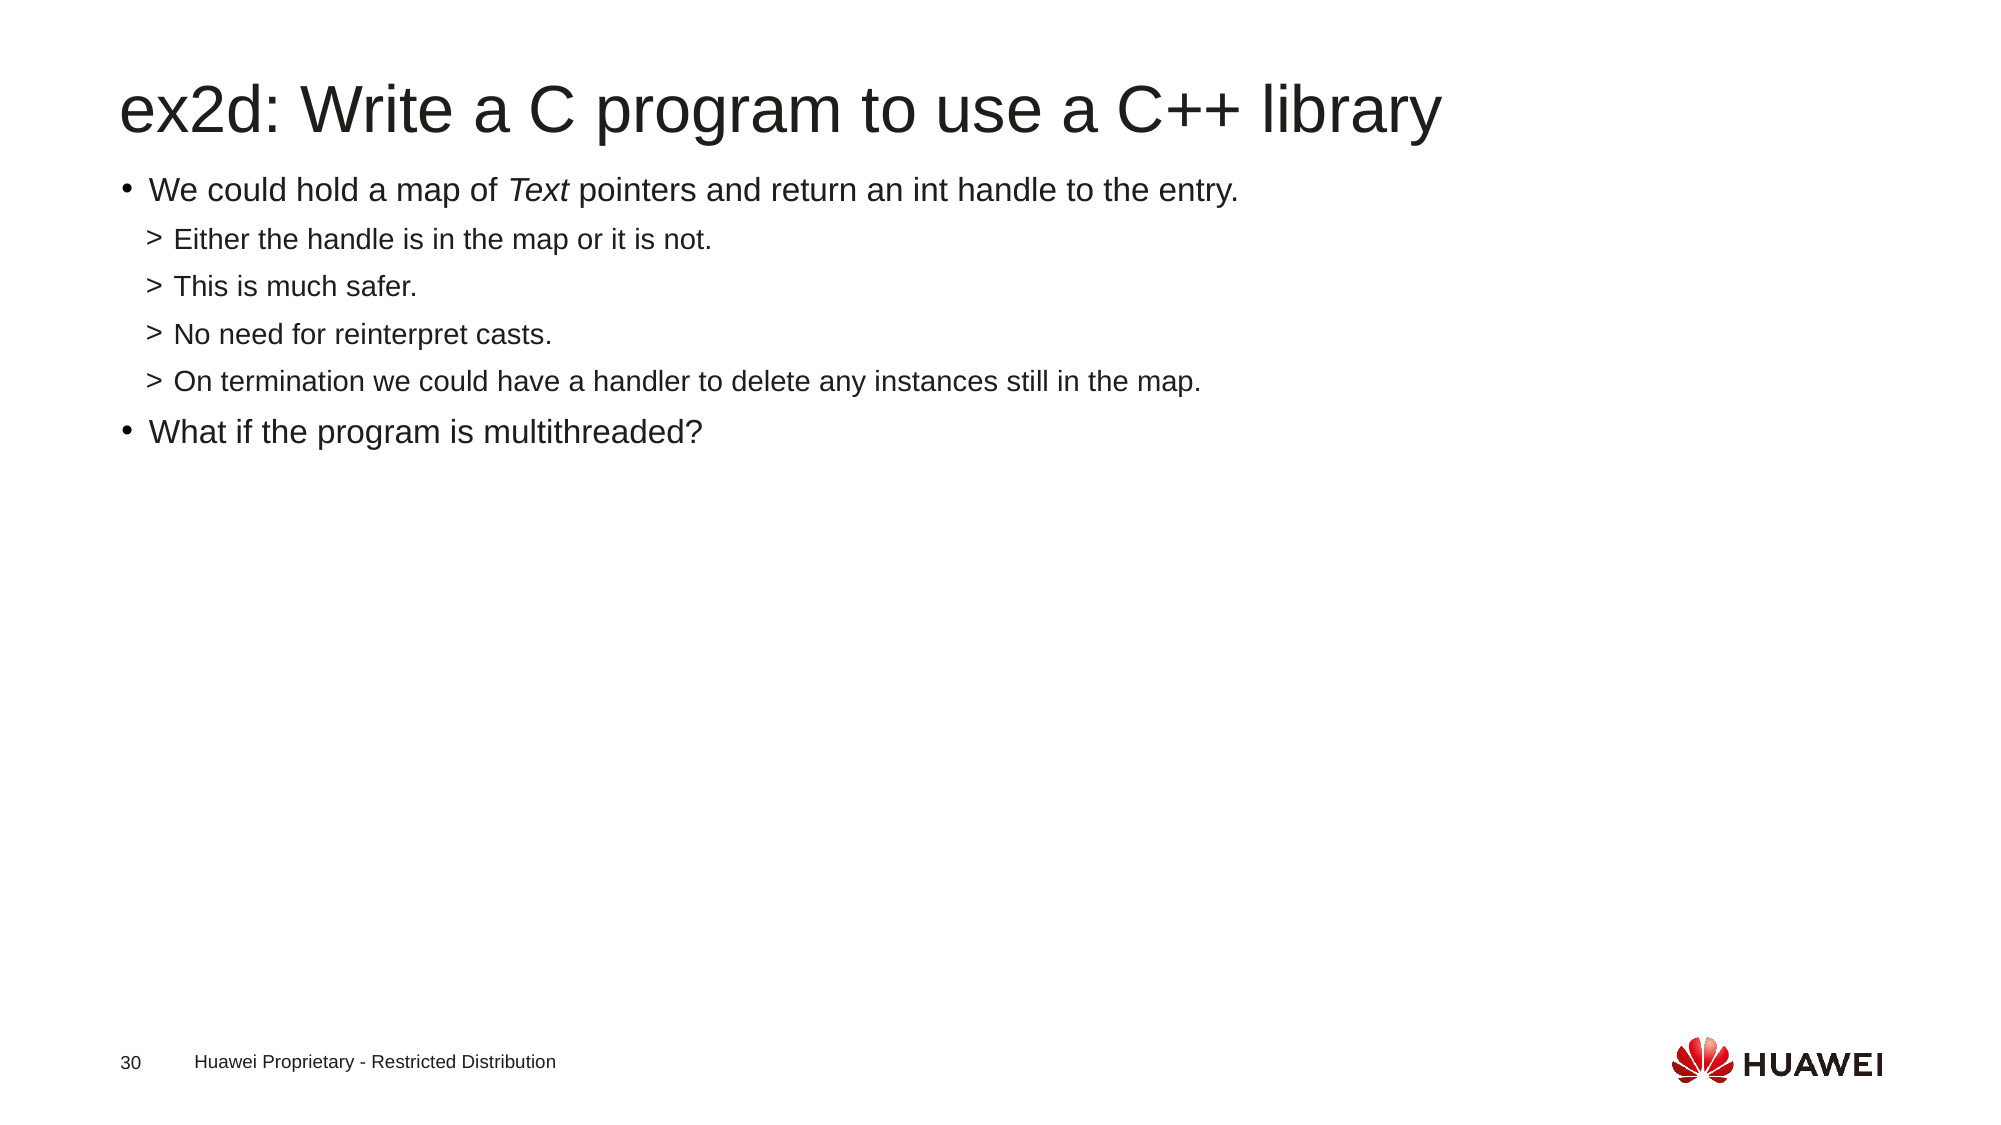

ex2d: Write a C program to use a C++ library
We could hold a map of Text pointers and return an int handle to the entry.
Either the handle is in the map or it is not.
This is much safer.
No need for reinterpret casts.
On termination we could have a handler to delete any instances still in the map.
What if the program is multithreaded?